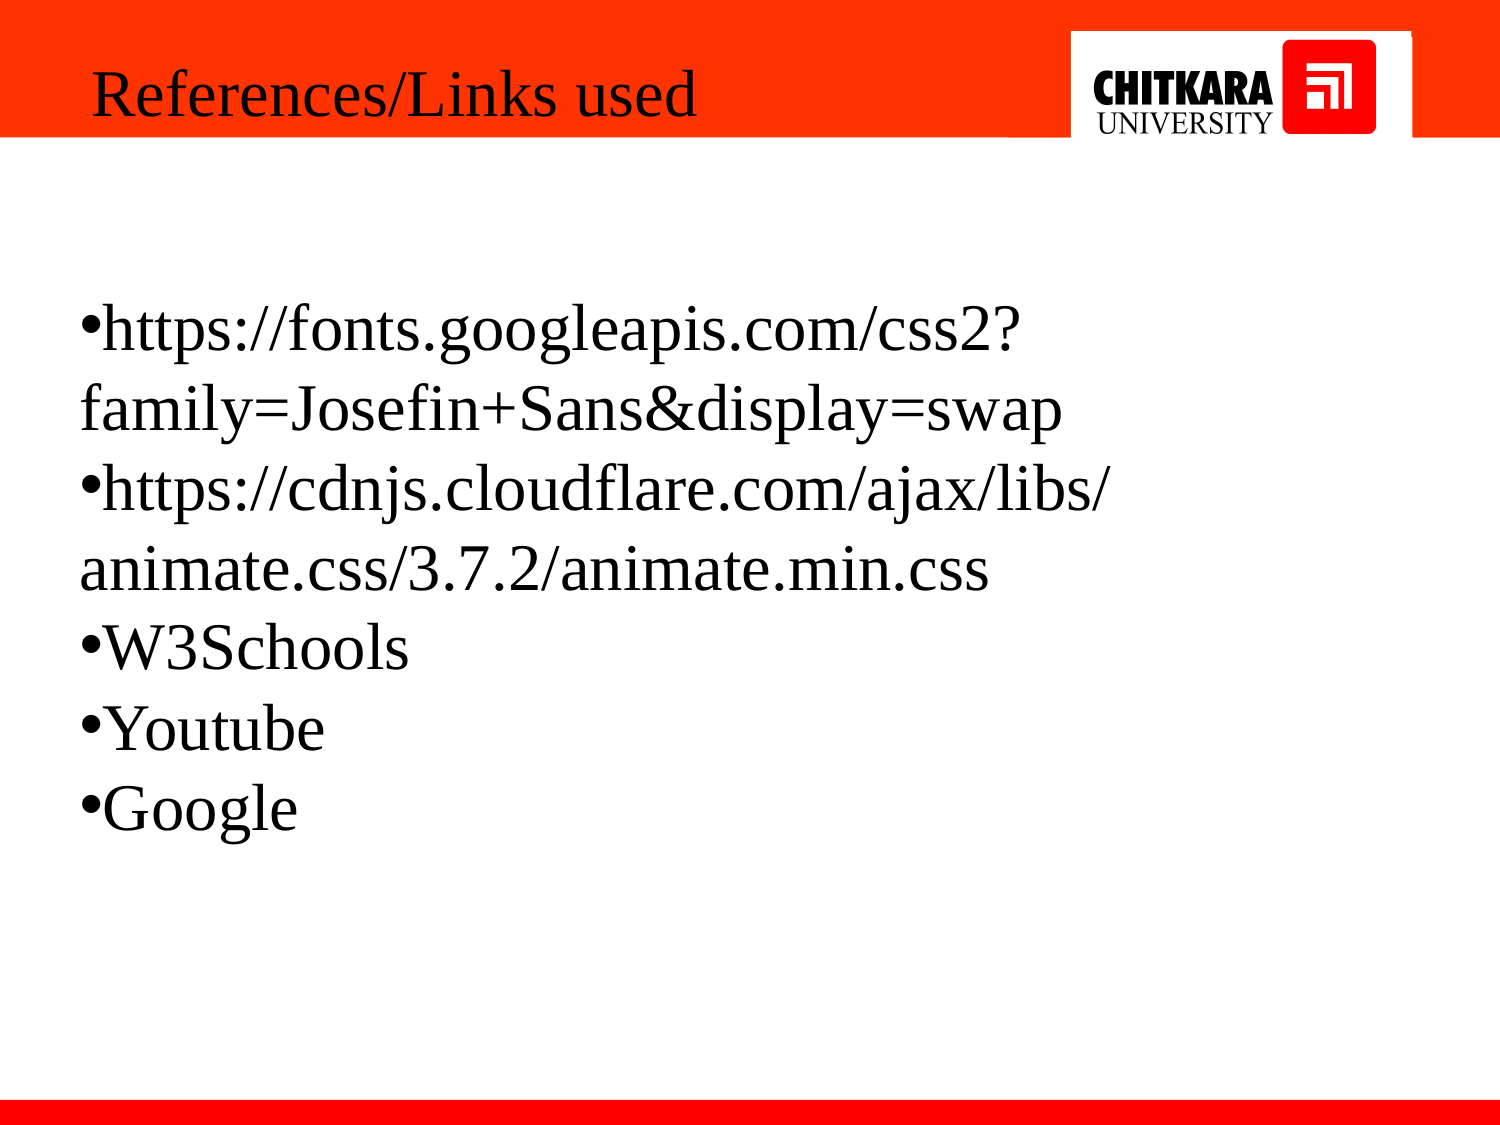

References/Links used

https://fonts.googleapis.com/css2?family=Josefin+Sans&display=swap
https://cdnjs.cloudflare.com/ajax/libs/animate.css/3.7.2/animate.min.css
W3Schools
Youtube
Google